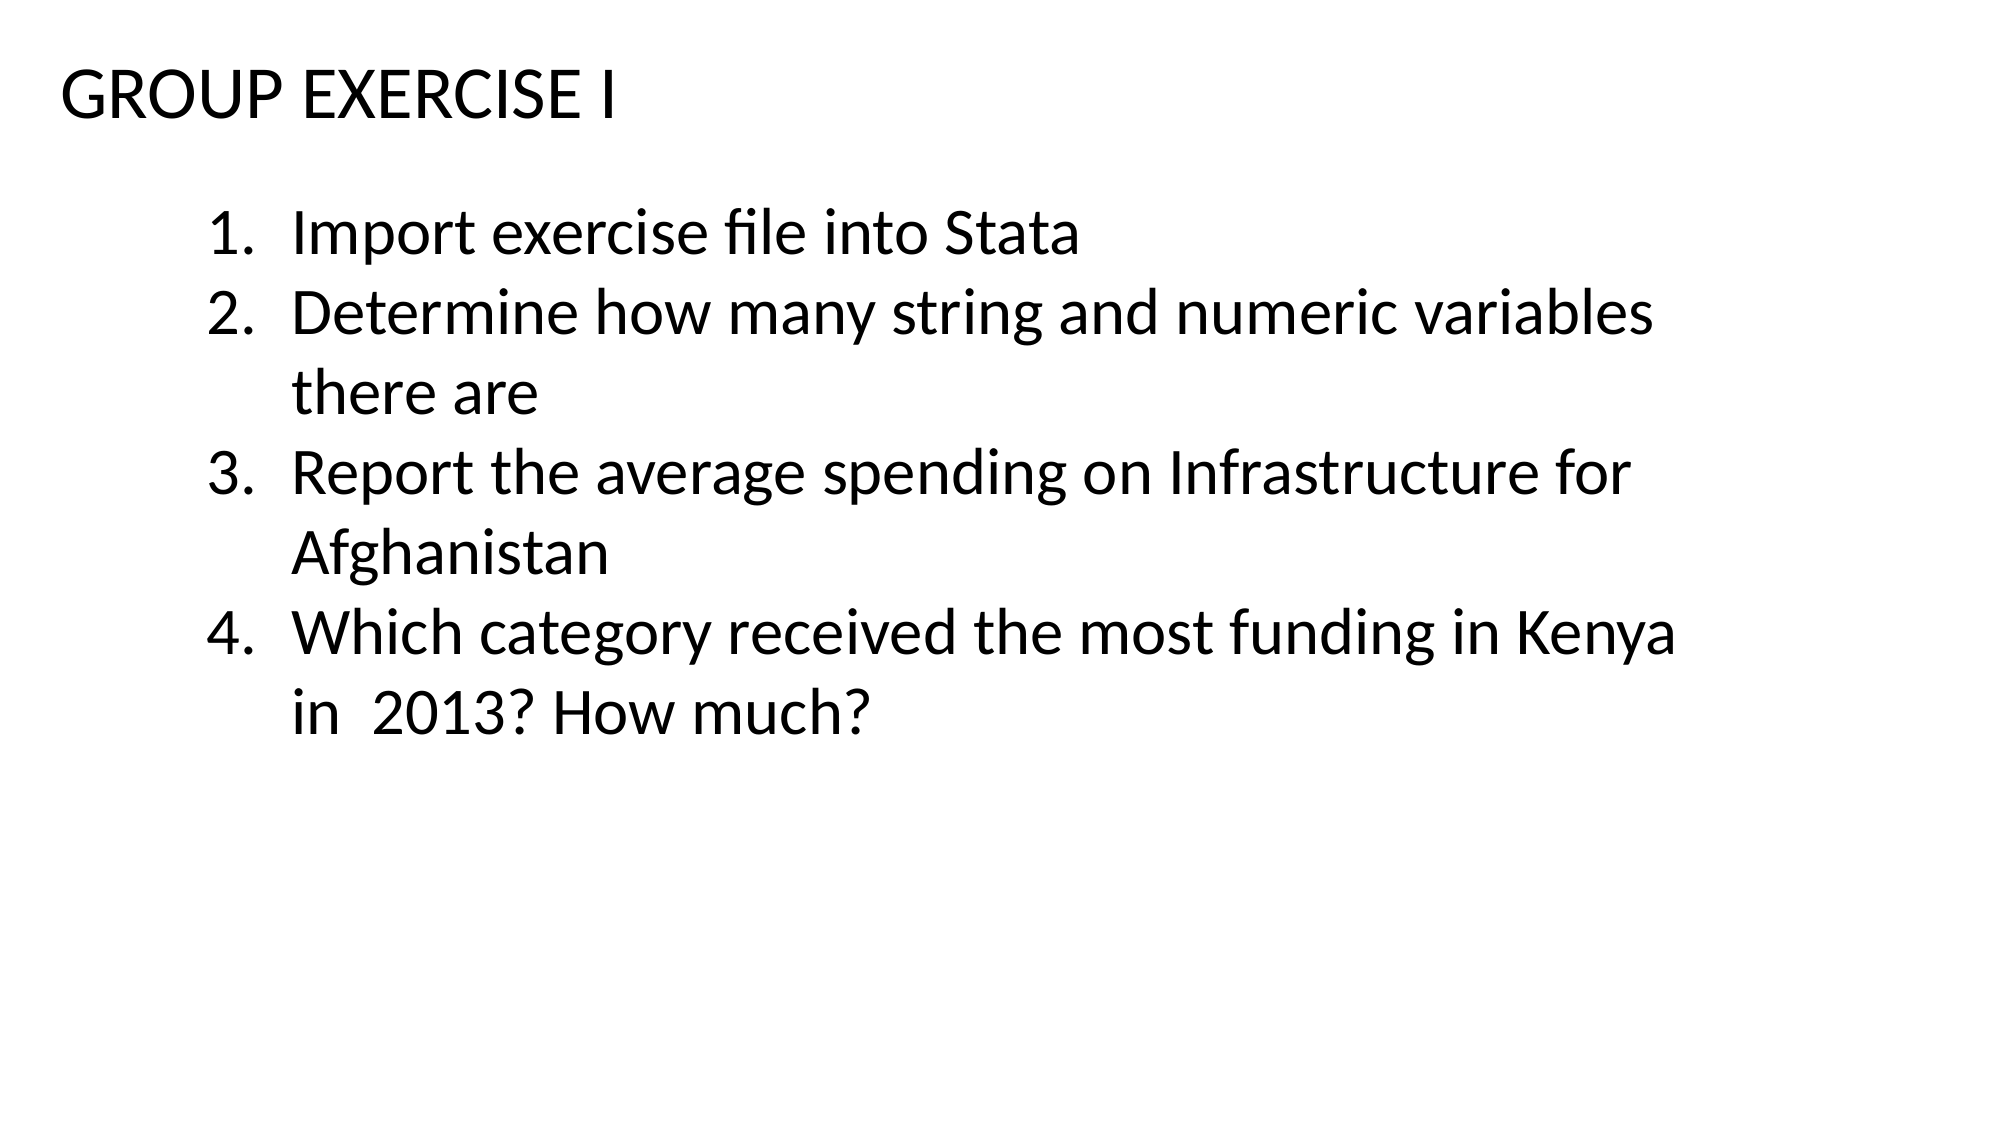

GROUP EXERCISE I
Import exercise file into Stata
Determine how many string and numeric variables there are
Report the average spending on Infrastructure for Afghanistan
Which category received the most funding in Kenya in  2013? How much?